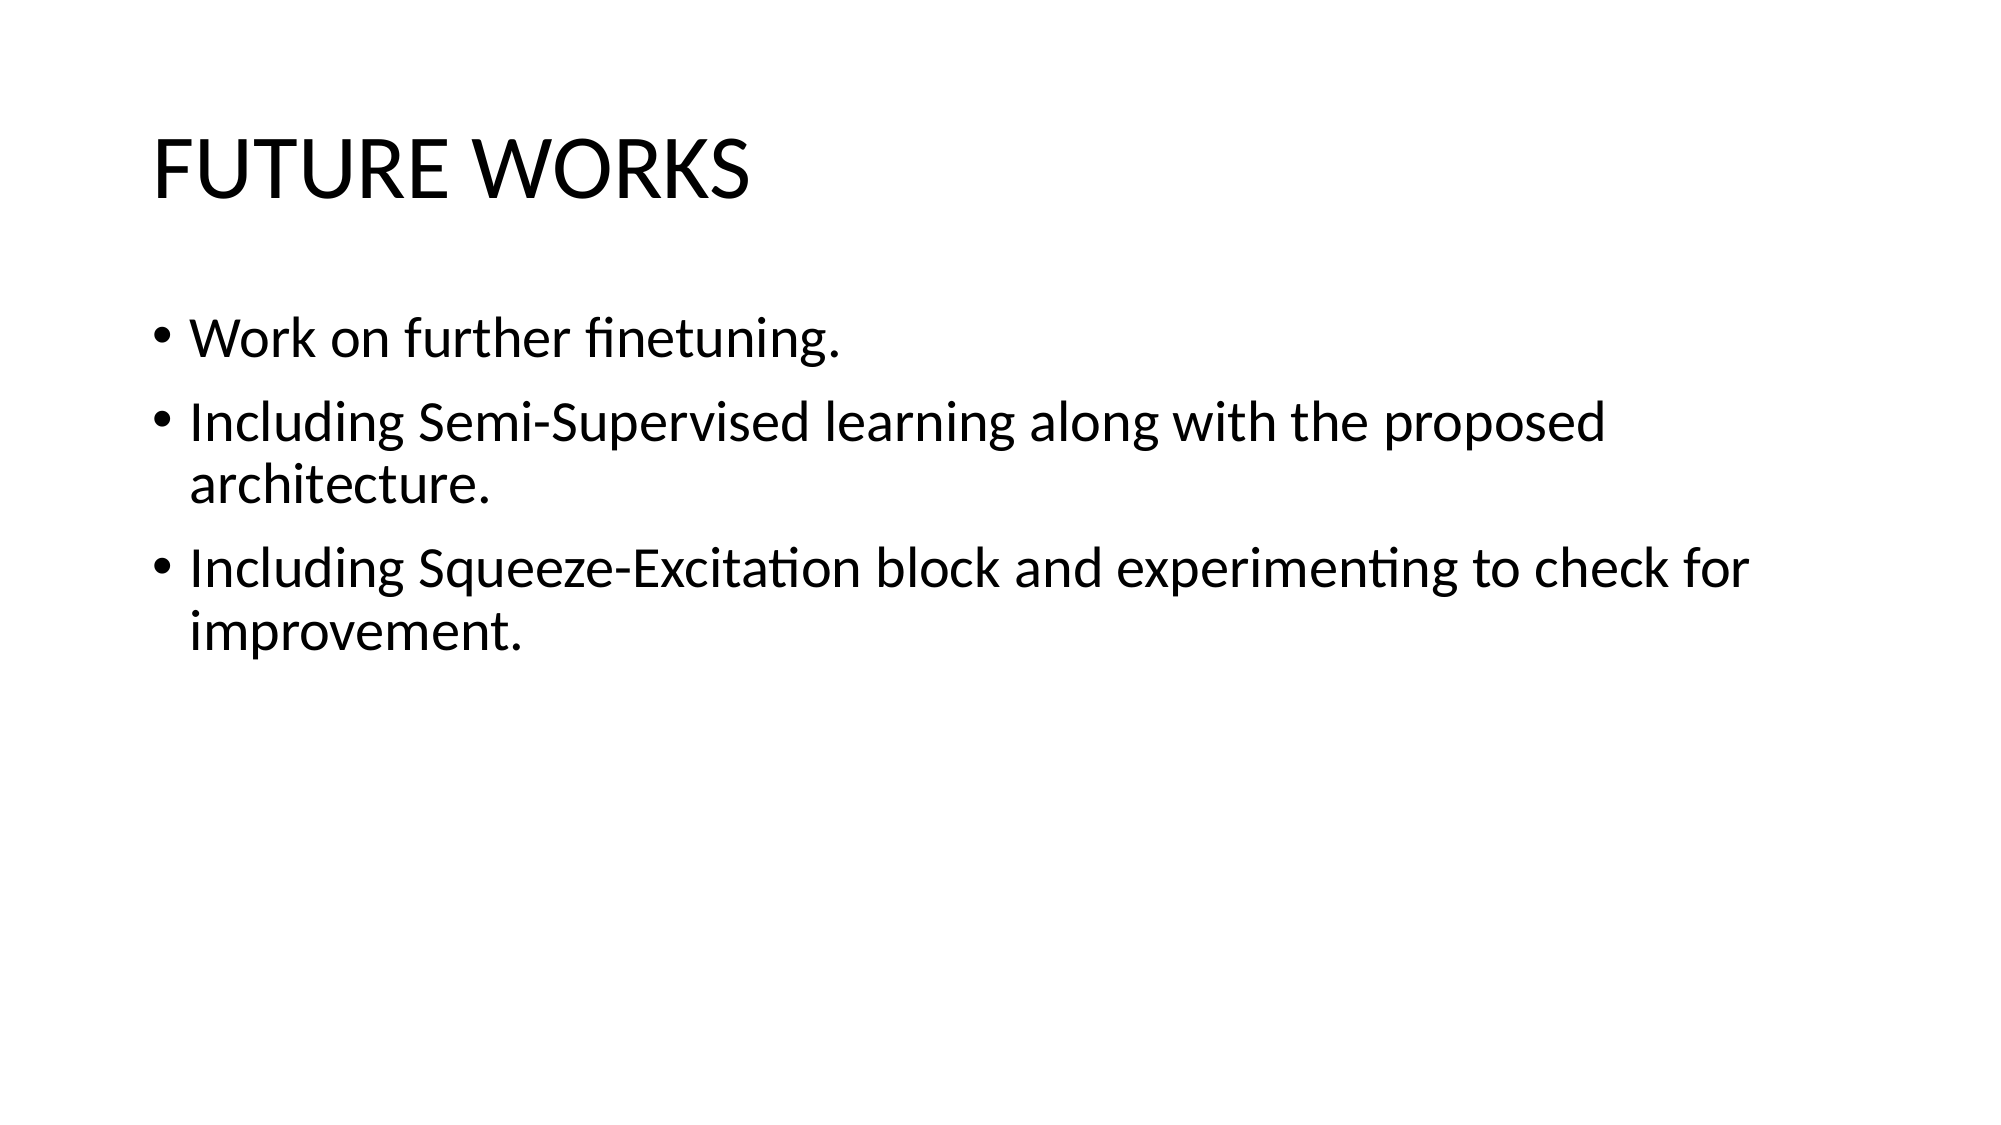

# FUTURE WORKS
Work on further finetuning.
Including Semi-Supervised learning along with the proposed architecture.
Including Squeeze-Excitation block and experimenting to check for improvement.